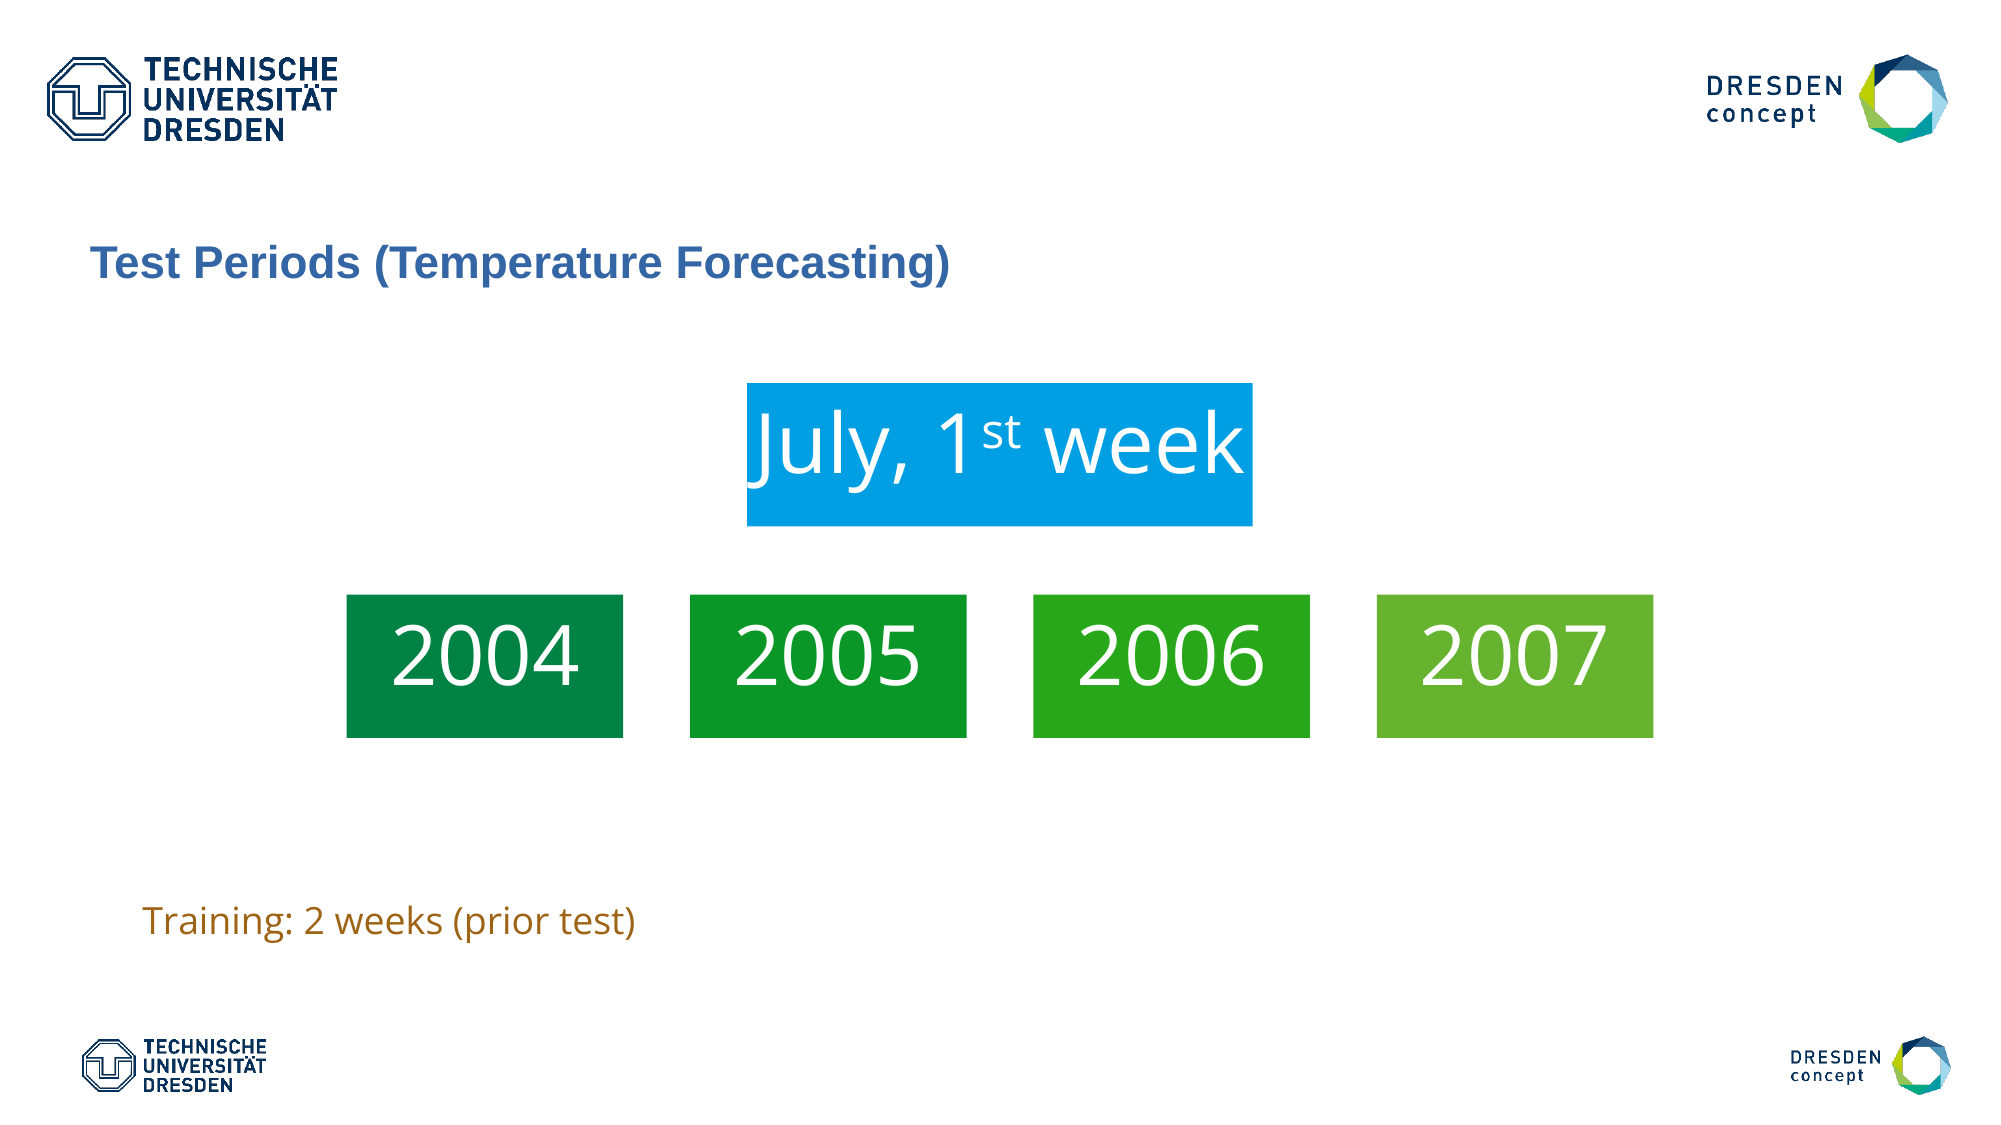

July, 1st week

2004

2005

2006

2007

Test Periods (Temperature Forecasting)
Training: 2 weeks (prior test)